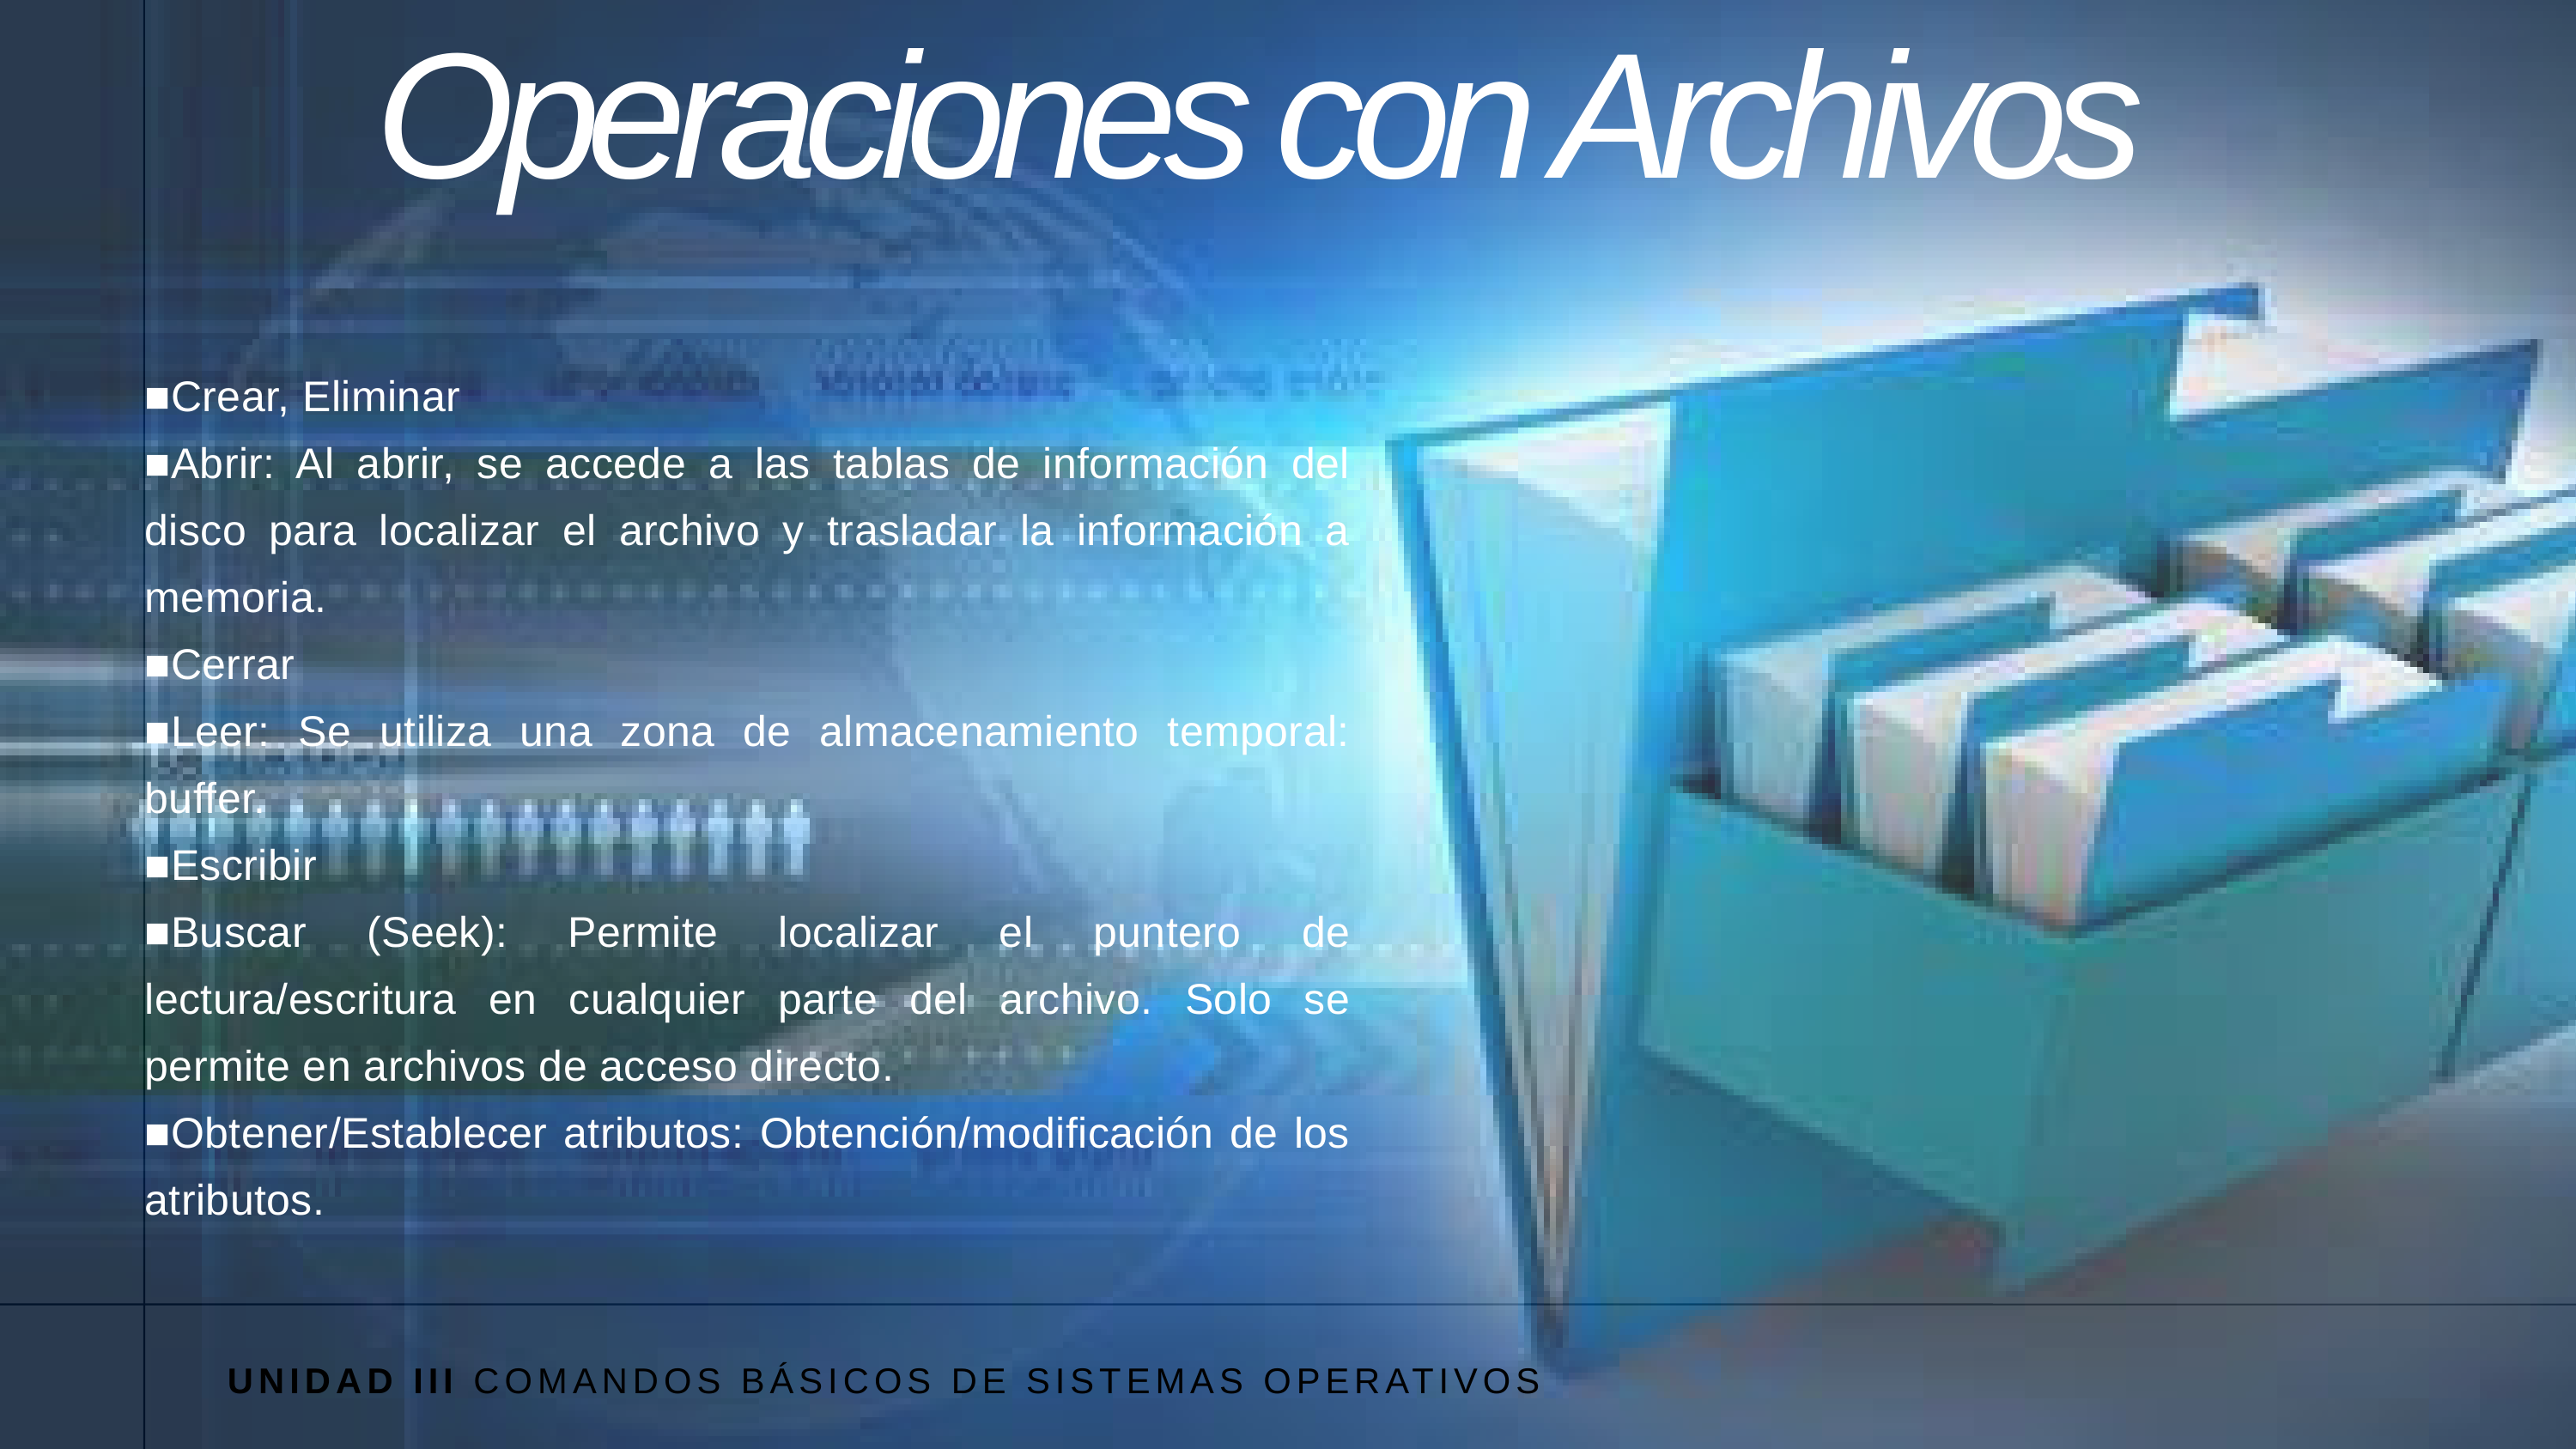

Operaciones con Archivos
■Crear, Eliminar
■Abrir: Al abrir, se accede a las tablas de información del disco para localizar el archivo y trasladar la información a memoria.
■Cerrar
■Leer: Se utiliza una zona de almacenamiento temporal: buffer.
■Escribir
■Buscar (Seek): Permite localizar el puntero de lectura/escritura en cualquier parte del archivo. Solo se permite en archivos de acceso directo.
■Obtener/Establecer atributos: Obtención/modificación de los atributos.

UNIDAD III COMANDOS BÁSICOS DE SISTEMAS OPERATIVOS